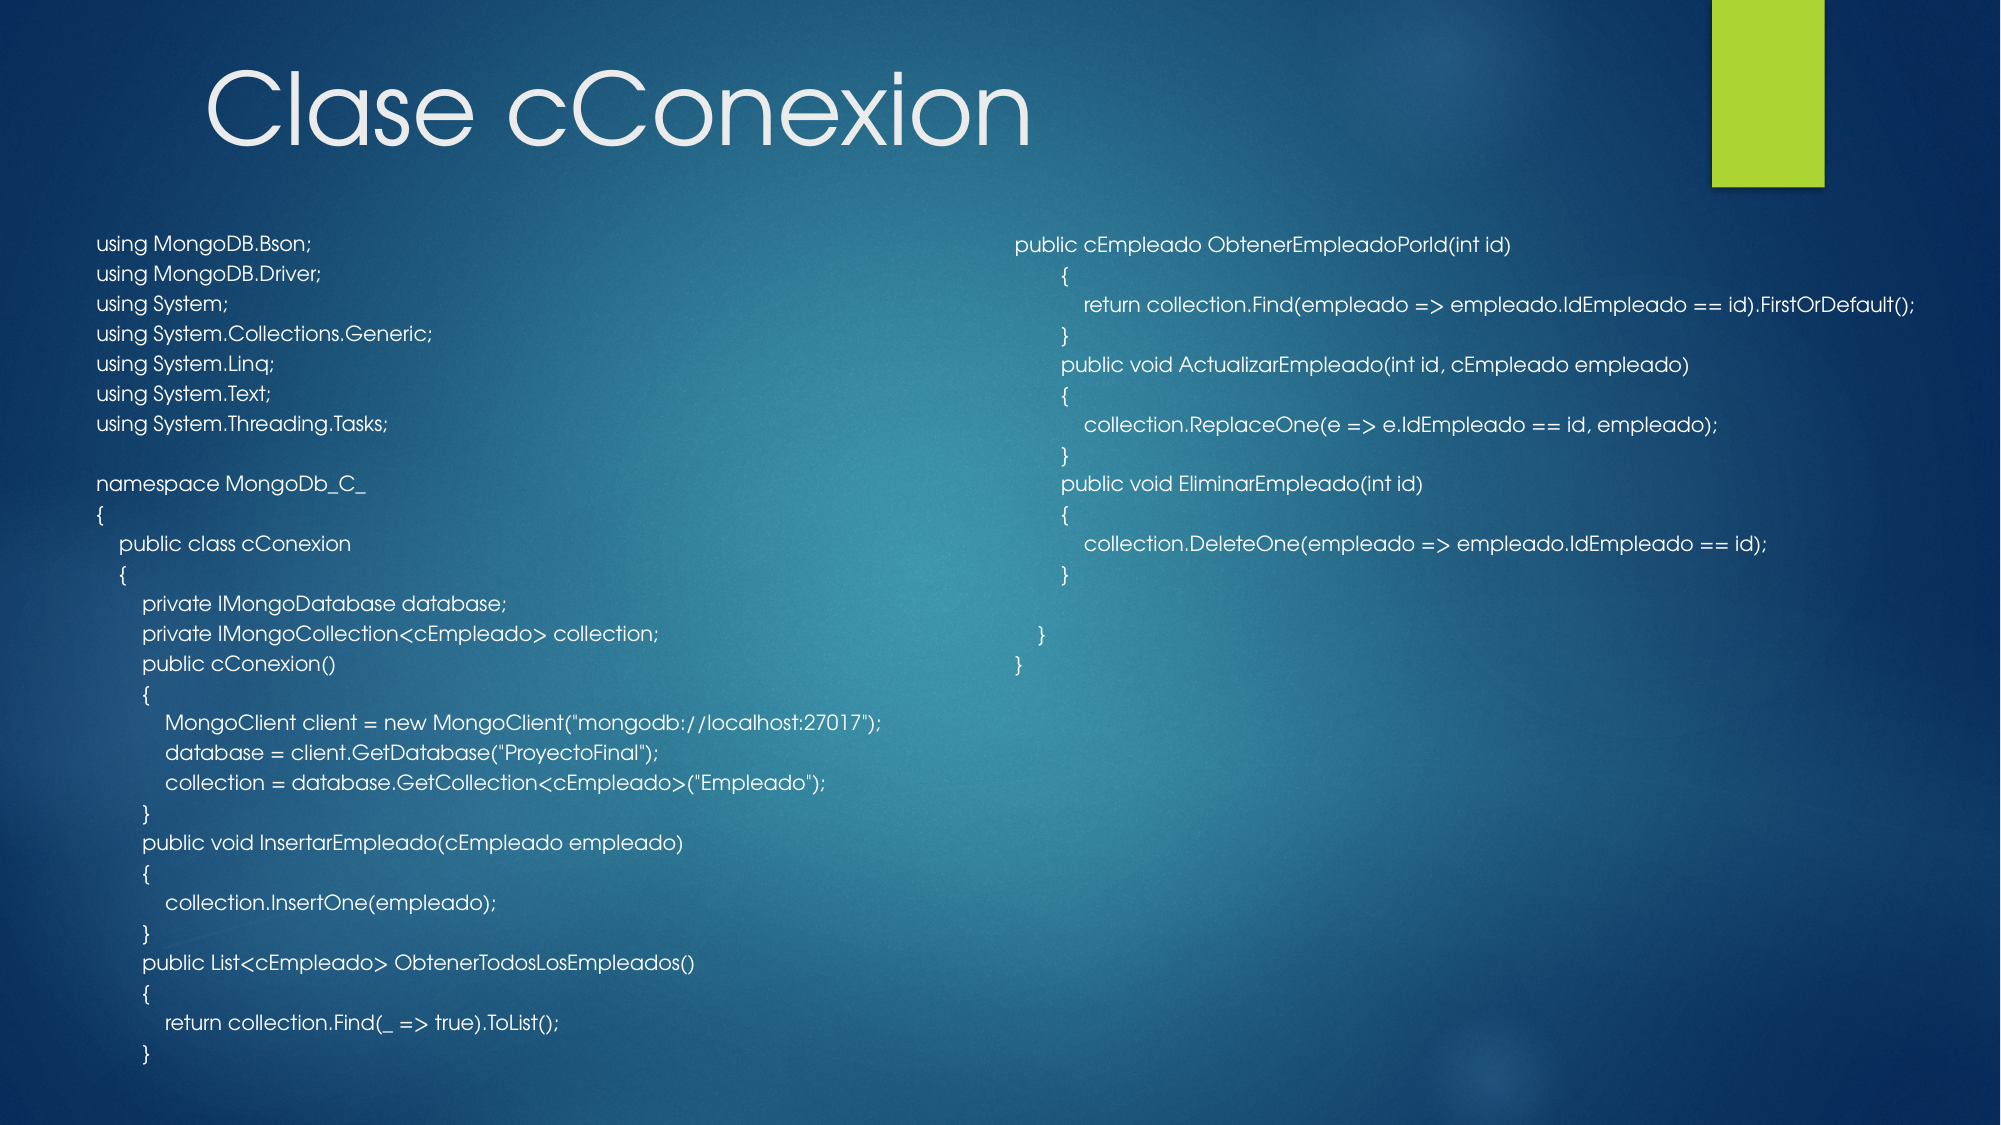

# Clase cConexion
public cEmpleado ObtenerEmpleadoPorId(int id)
        {
            return collection.Find(empleado => empleado.IdEmpleado == id).FirstOrDefault();
        }
        public void ActualizarEmpleado(int id, cEmpleado empleado)
        {
            collection.ReplaceOne(e => e.IdEmpleado == id, empleado);
        }
        public void EliminarEmpleado(int id)
        {
            collection.DeleteOne(empleado => empleado.IdEmpleado == id);
        }

    }
}

using MongoDB.Bson;
using MongoDB.Driver;
using System;
using System.Collections.Generic;
using System.Linq;
using System.Text;
using System.Threading.Tasks;

namespace MongoDb_C_
{
    public class cConexion
    {
        private IMongoDatabase database;
        private IMongoCollection<cEmpleado> collection;
        public cConexion()
        {
            MongoClient client = new MongoClient("mongodb://localhost:27017");
            database = client.GetDatabase("ProyectoFinal");
            collection = database.GetCollection<cEmpleado>("Empleado");
        }
        public void InsertarEmpleado(cEmpleado empleado)
        {
            collection.InsertOne(empleado);
        }
        public List<cEmpleado> ObtenerTodosLosEmpleados()
        {
            return collection.Find(_ => true).ToList();
        }